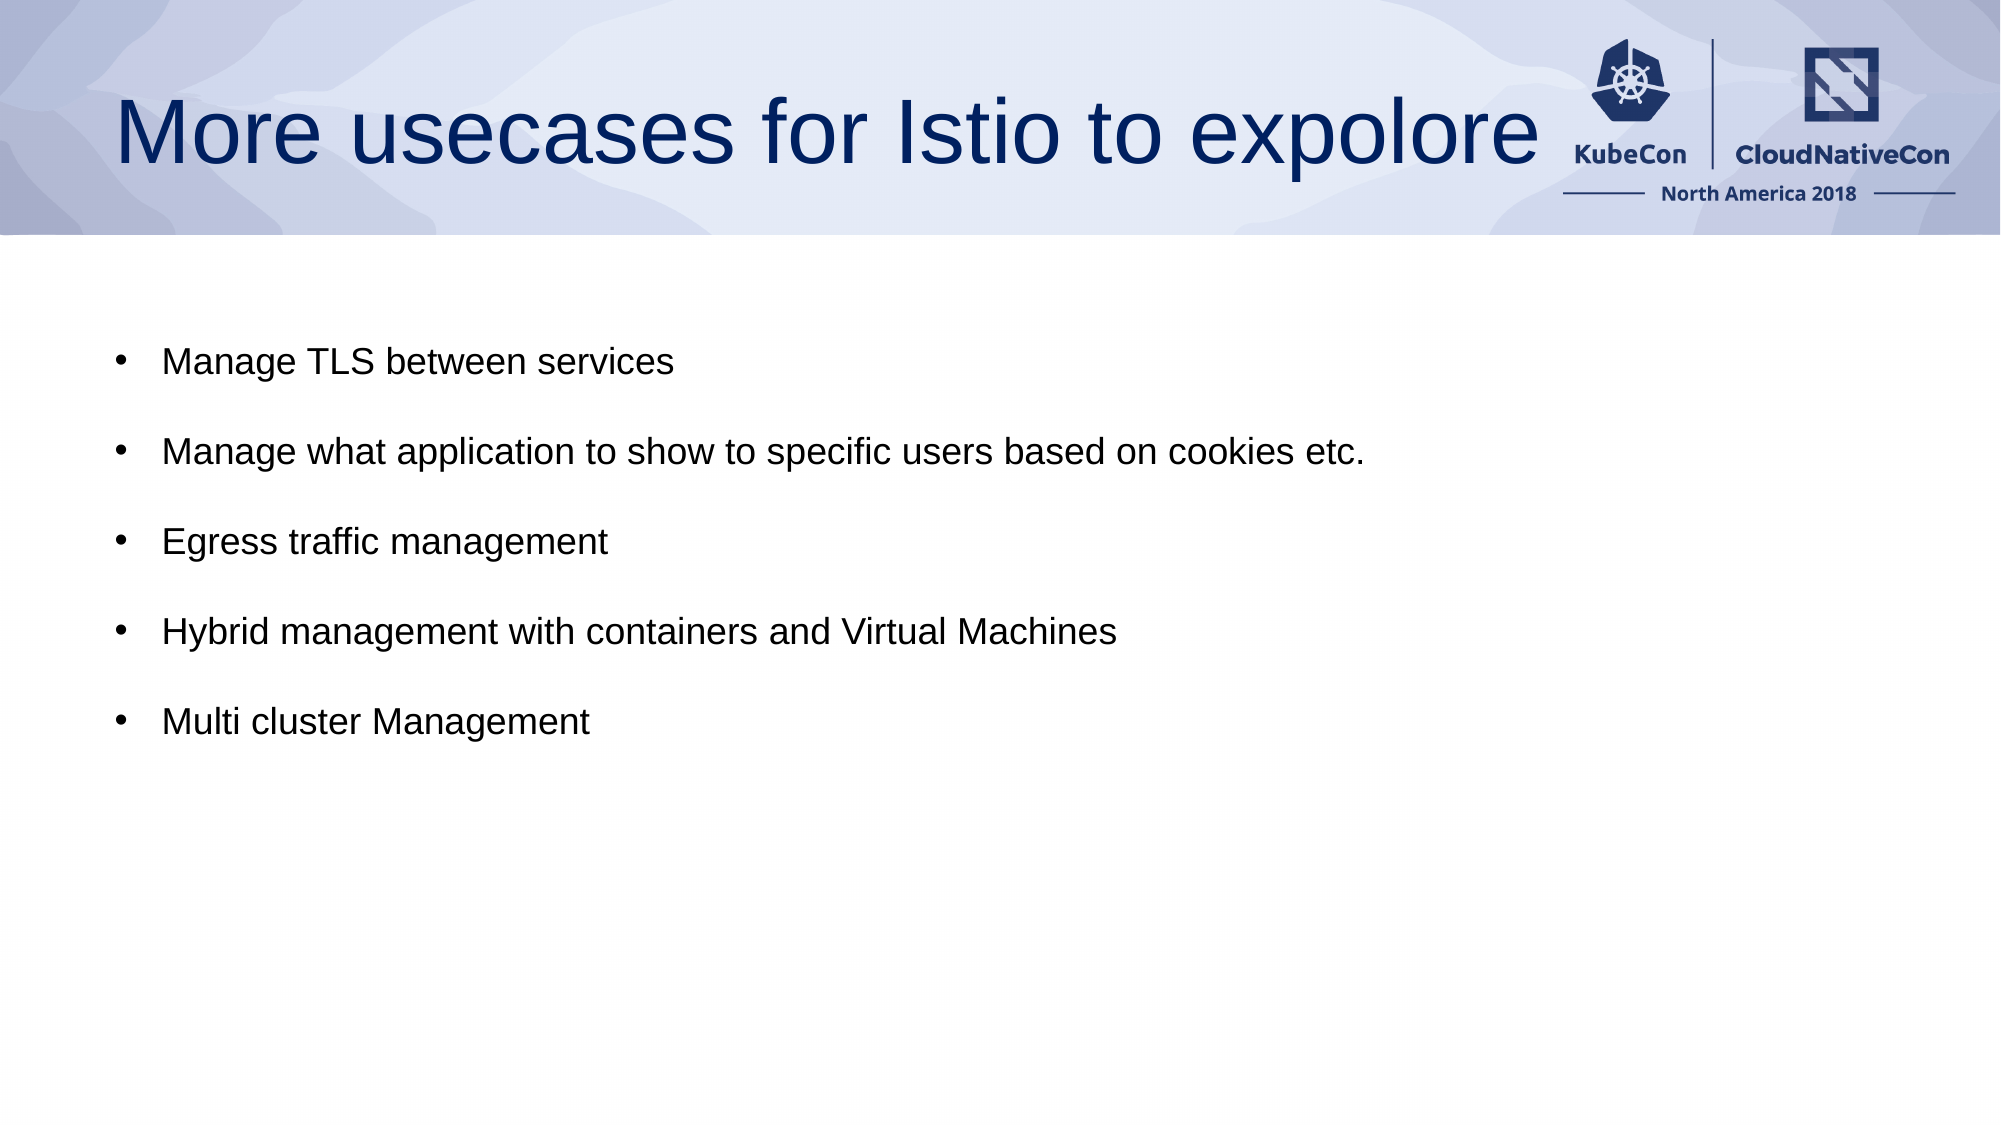

# More usecases for Istio to expolore
Manage TLS between services

Manage what application to show to specific users based on cookies etc.

Egress traffic management

Hybrid management with containers and Virtual Machines

Multi cluster Management